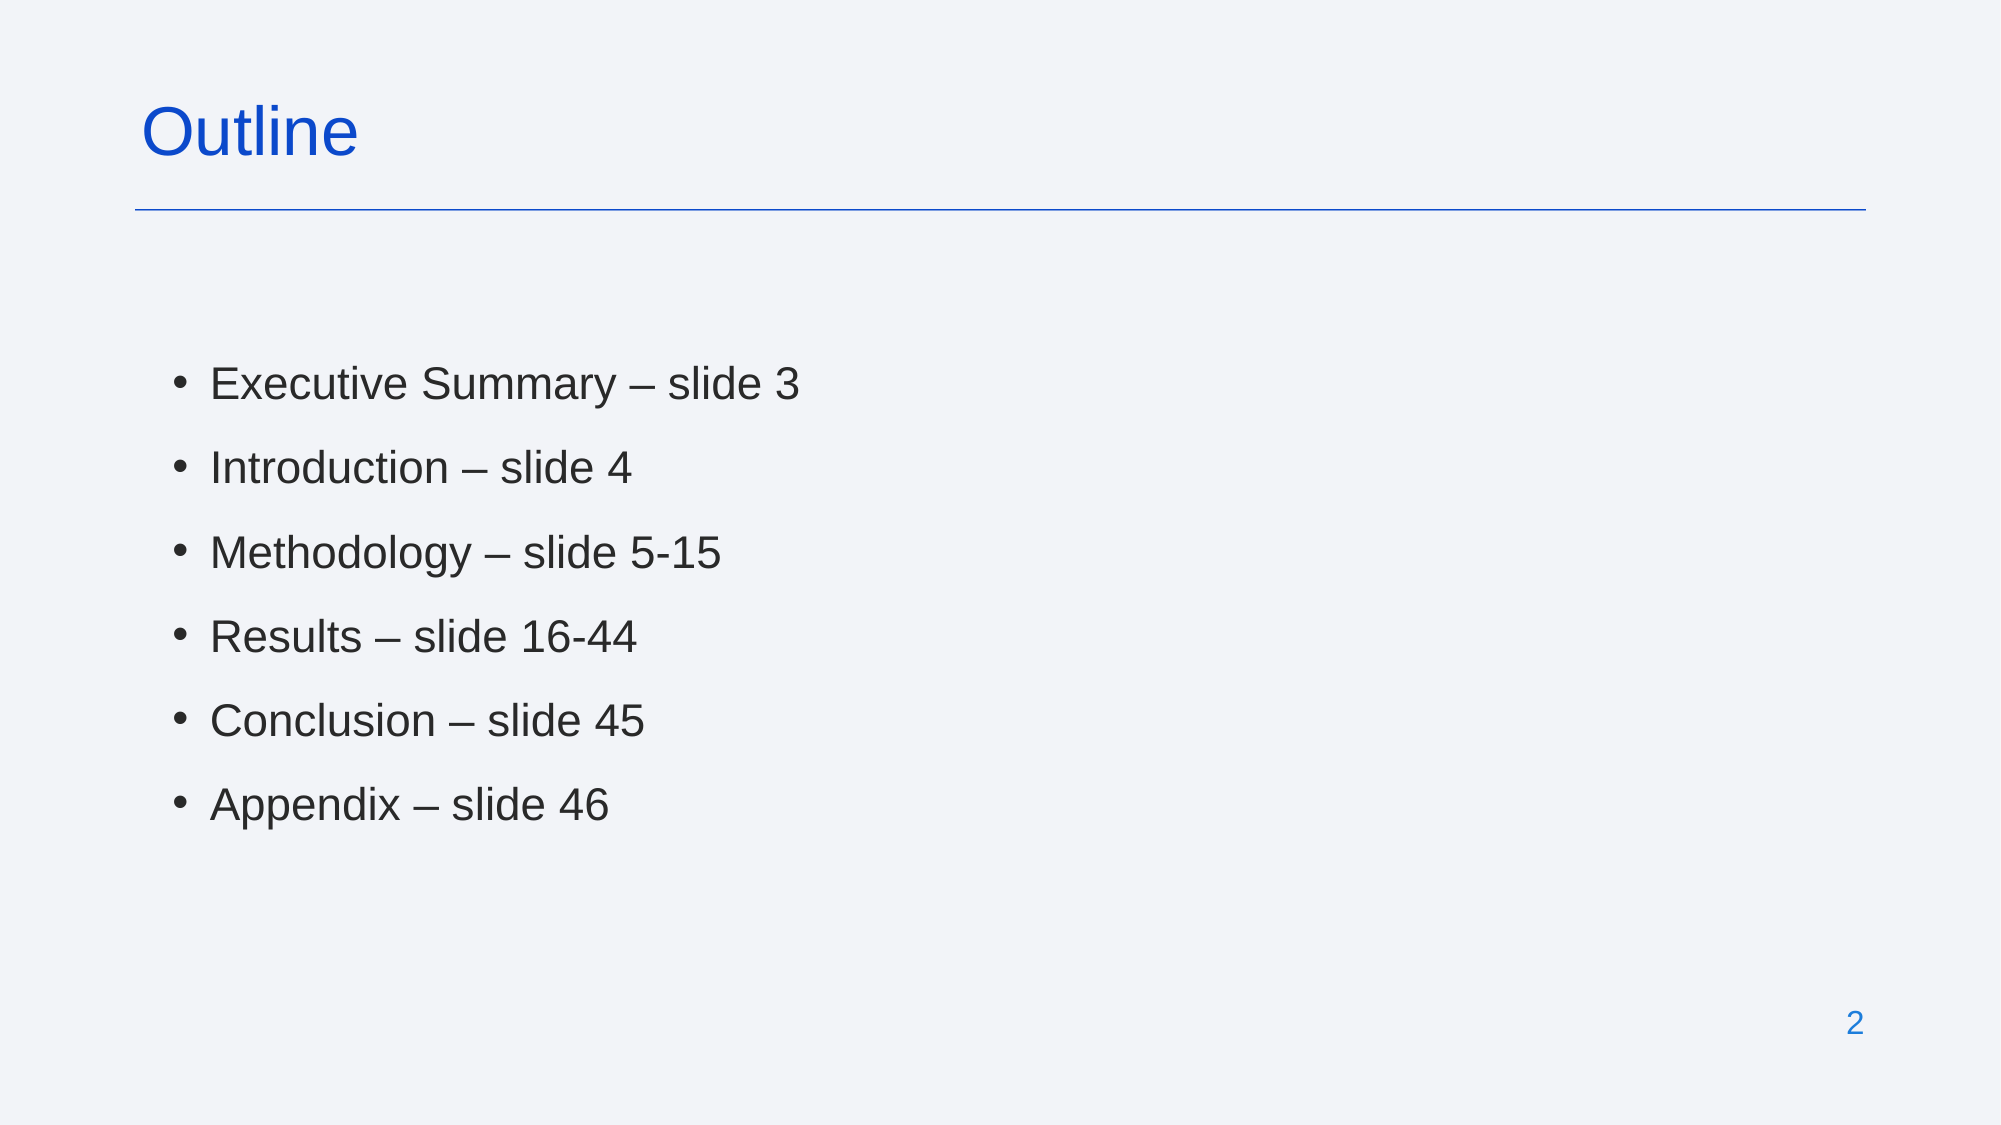

Outline
Executive Summary – slide 3
Introduction – slide 4
Methodology – slide 5-15
Results – slide 16-44
Conclusion – slide 45
Appendix – slide 46
2